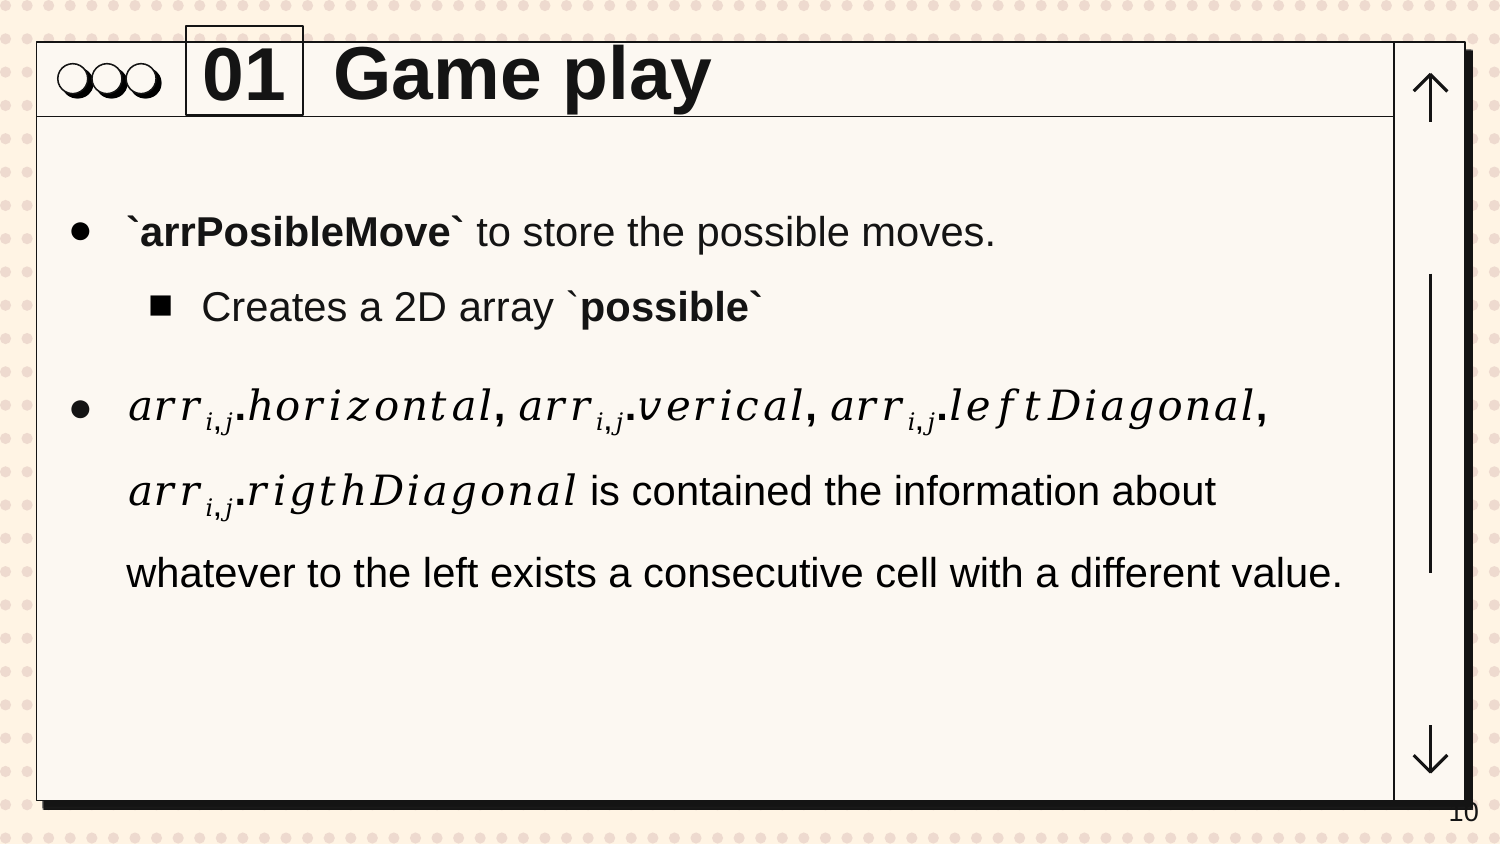

Game play
01

`arrPosibleMove` to store the possible moves.
Creates a 2D array `possible`
𝑎𝑟𝑟𝑖,𝑗.ℎ𝑜𝑟𝑖𝑧𝑜𝑛𝑡𝑎𝑙, 𝑎𝑟𝑟𝑖,𝑗.𝑣𝑒𝑟𝑖𝑐𝑎𝑙, 𝑎𝑟𝑟𝑖,𝑗.𝑙𝑒𝑓𝑡𝐷𝑖𝑎𝑔𝑜𝑛𝑎𝑙, 𝑎𝑟𝑟𝑖,𝑗.𝑟𝑖𝑔𝑡ℎ𝐷𝑖𝑎𝑔𝑜𝑛𝑎𝑙 is contained the information about whatever to the left exists a consecutive cell with a different value.
10